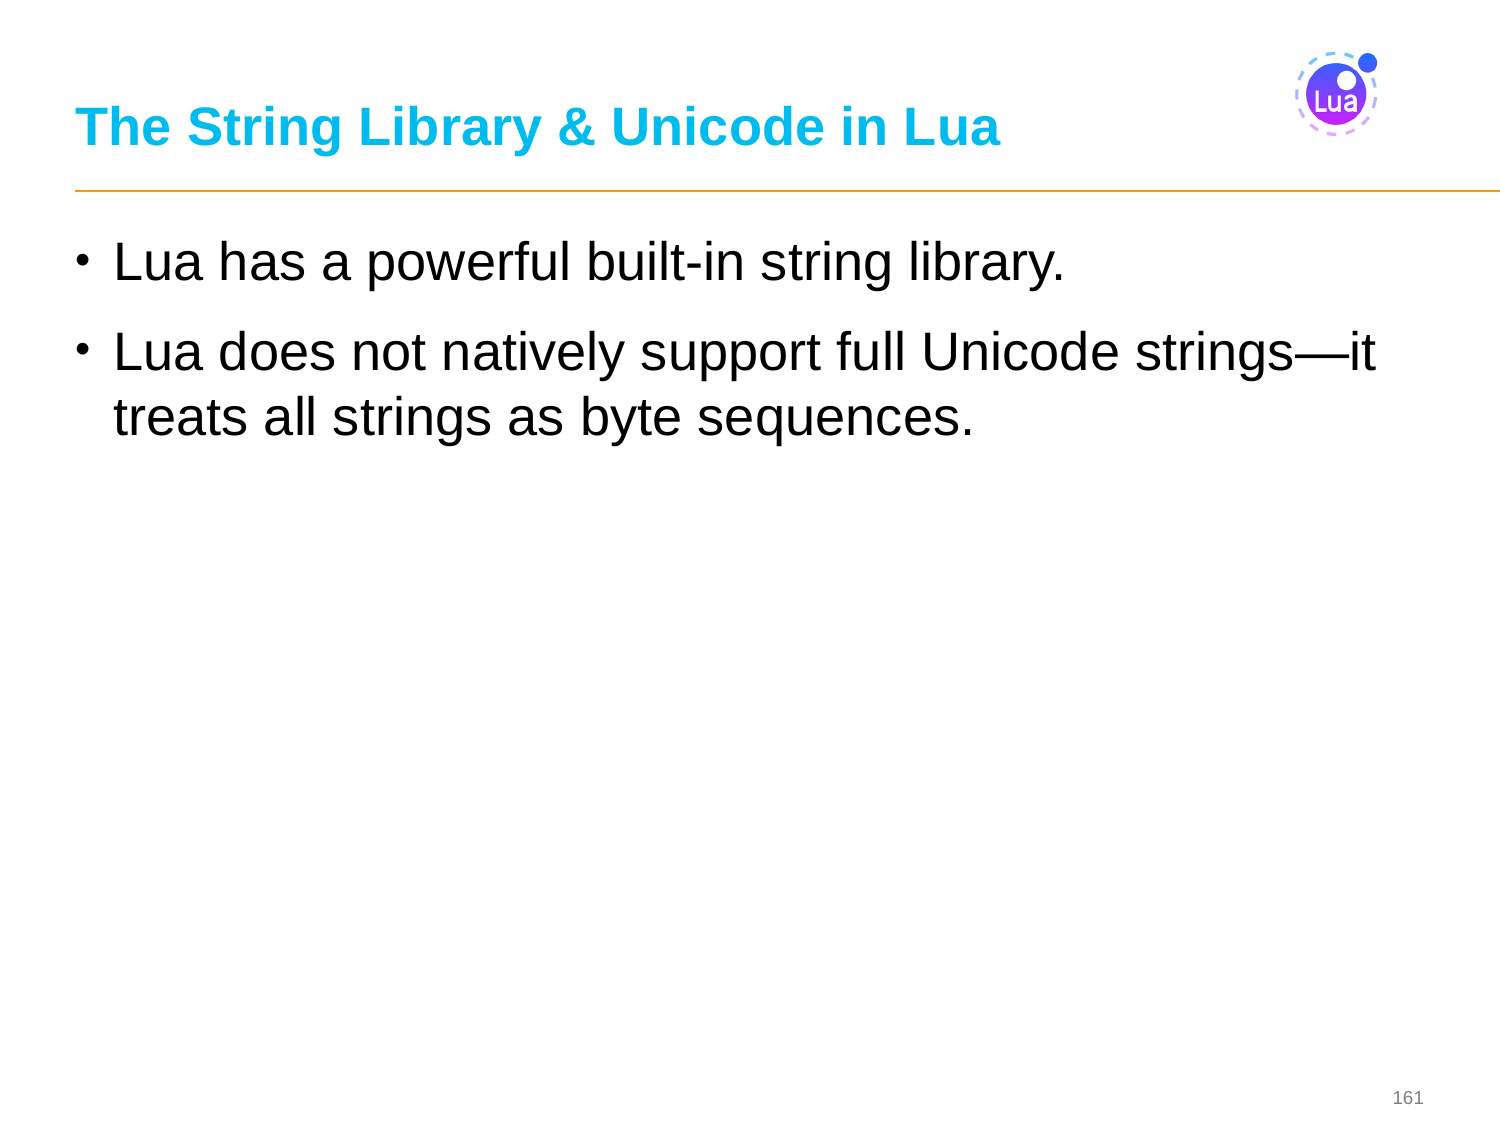

# The String Library & Unicode in Lua
Lua has a powerful built-in string library.
Lua does not natively support full Unicode strings—it treats all strings as byte sequences.